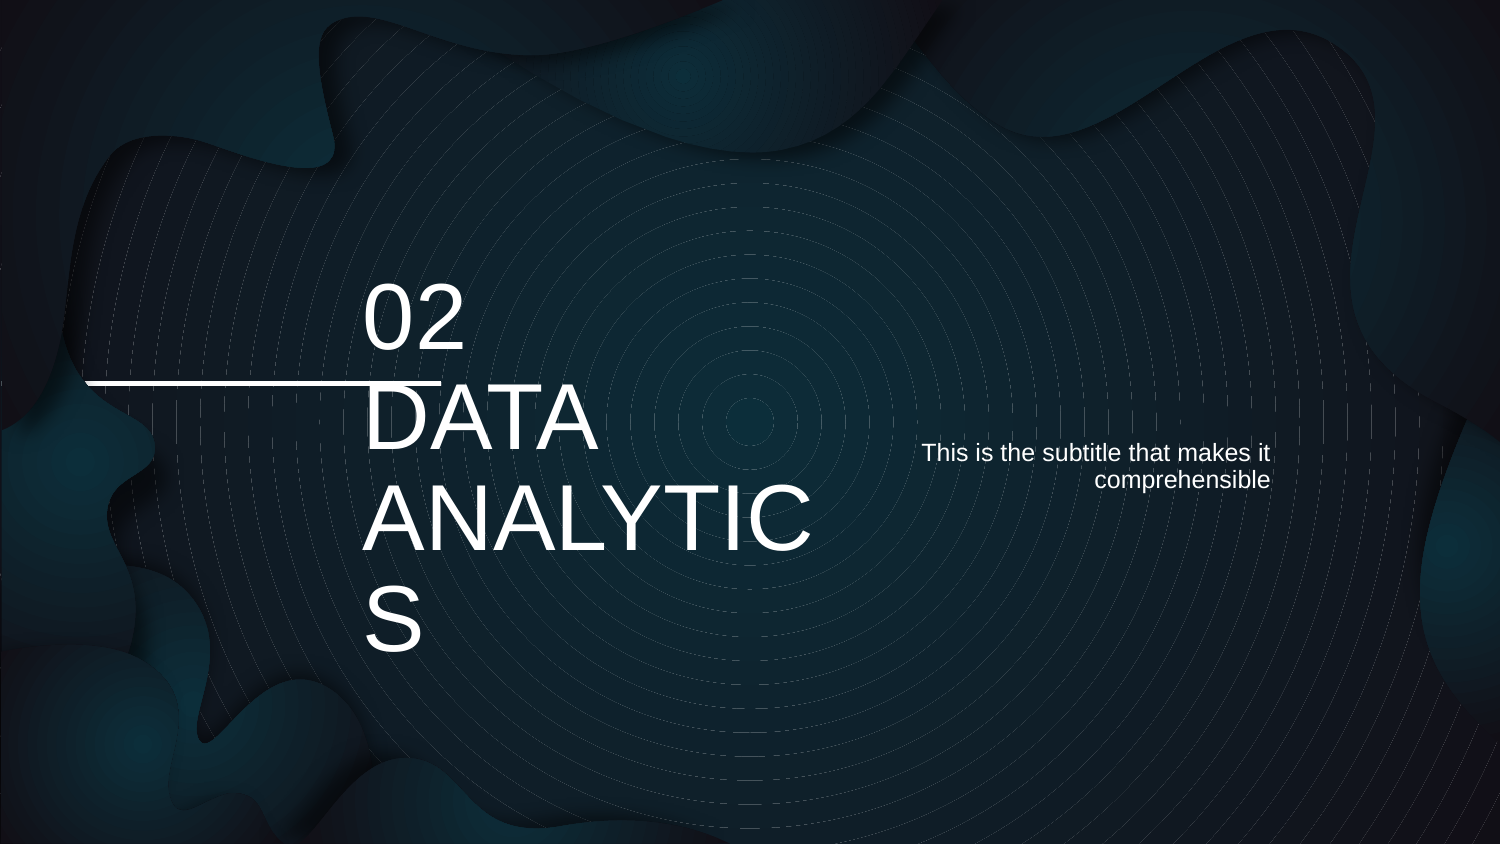

# 02
DATA ANALYTICS
This is the subtitle that makes it comprehensible